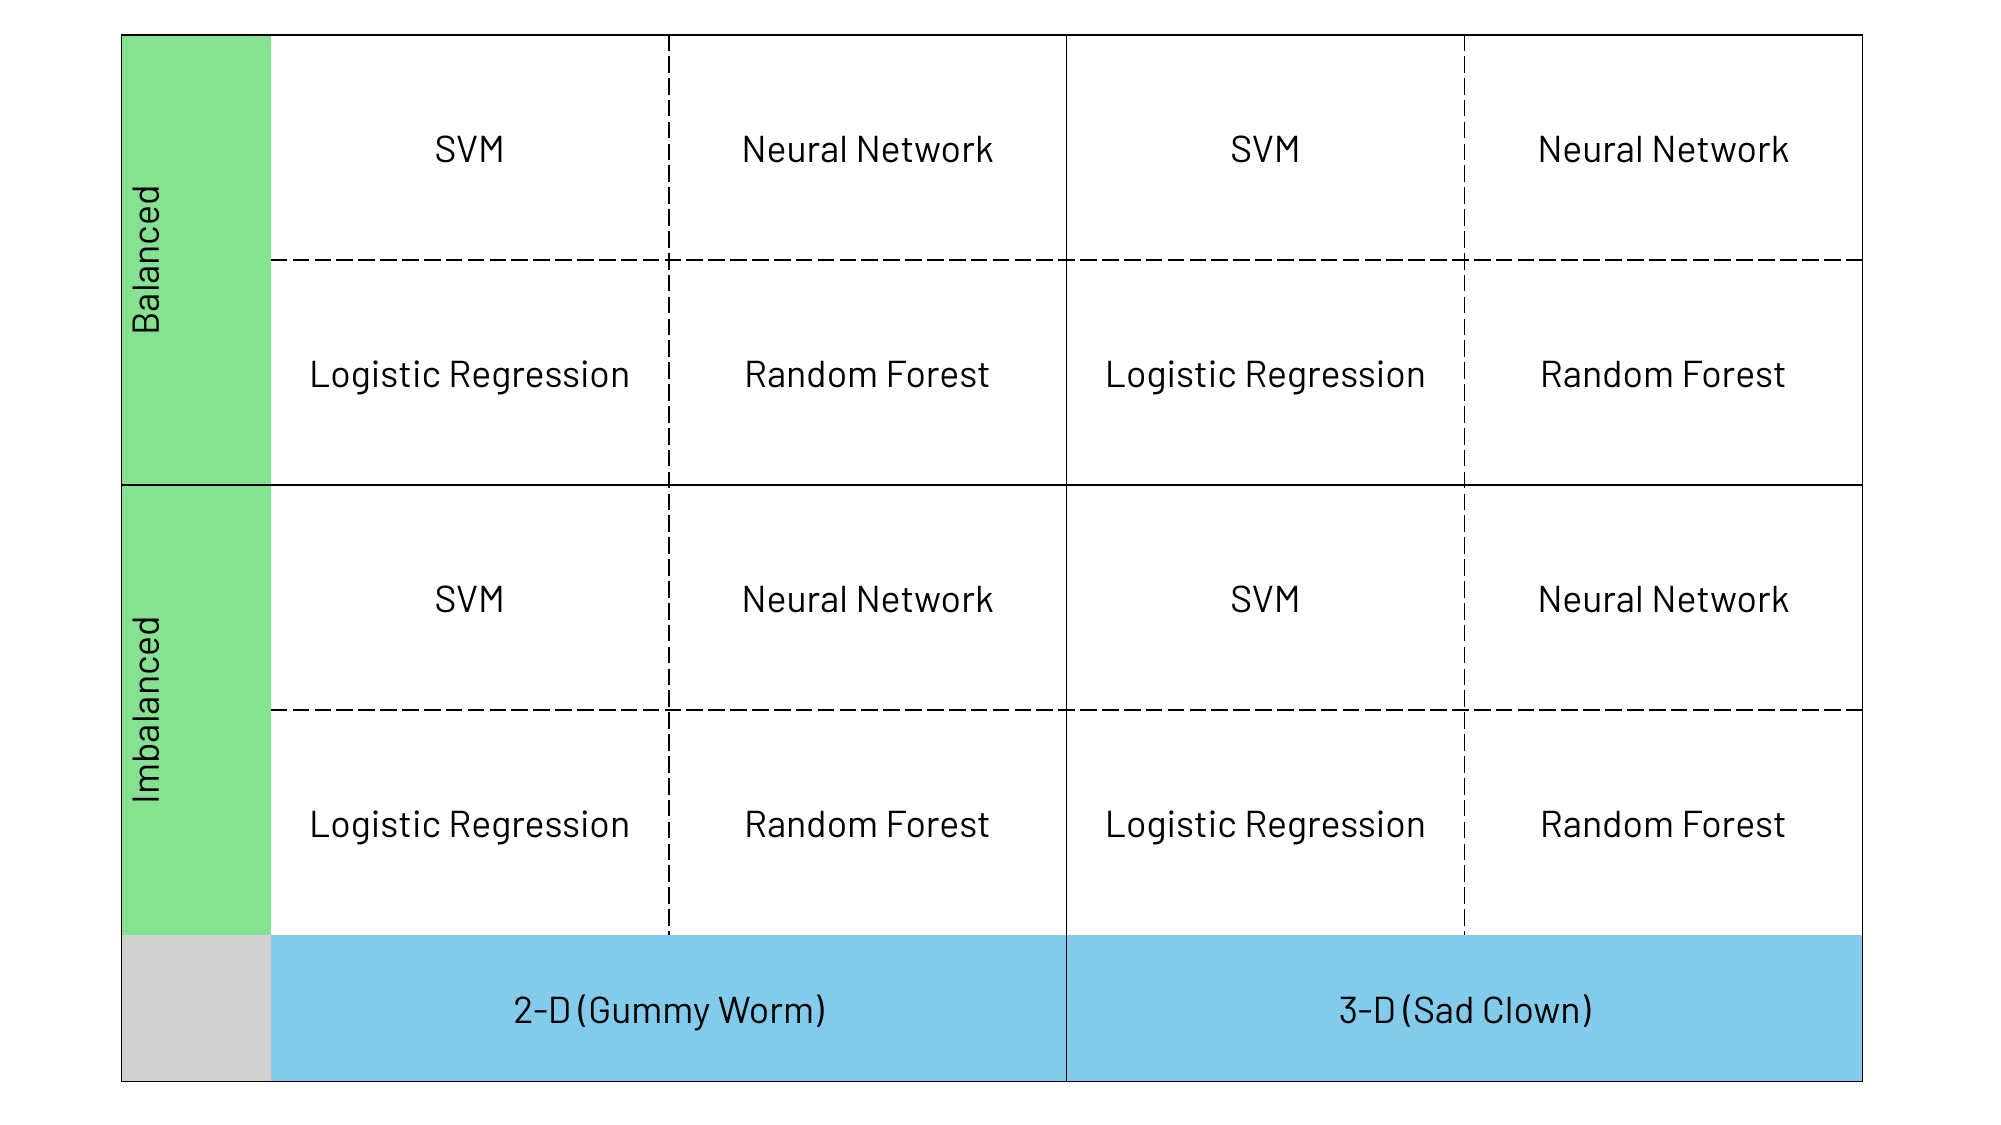

| Balanced | SVM | Neural Network | SVM | Neural Network |
| --- | --- | --- | --- | --- |
|  | Logistic Regression | Random Forest | Logistic Regression | Random Forest |
| Imbalanced | SVM | Neural Network | SVM | Neural Network |
|  | Logistic Regression | Random Forest | Logistic Regression | Random Forest |
|  | 2-D (Gummy Worm) |  | 3-D (Sad Clown) |  |